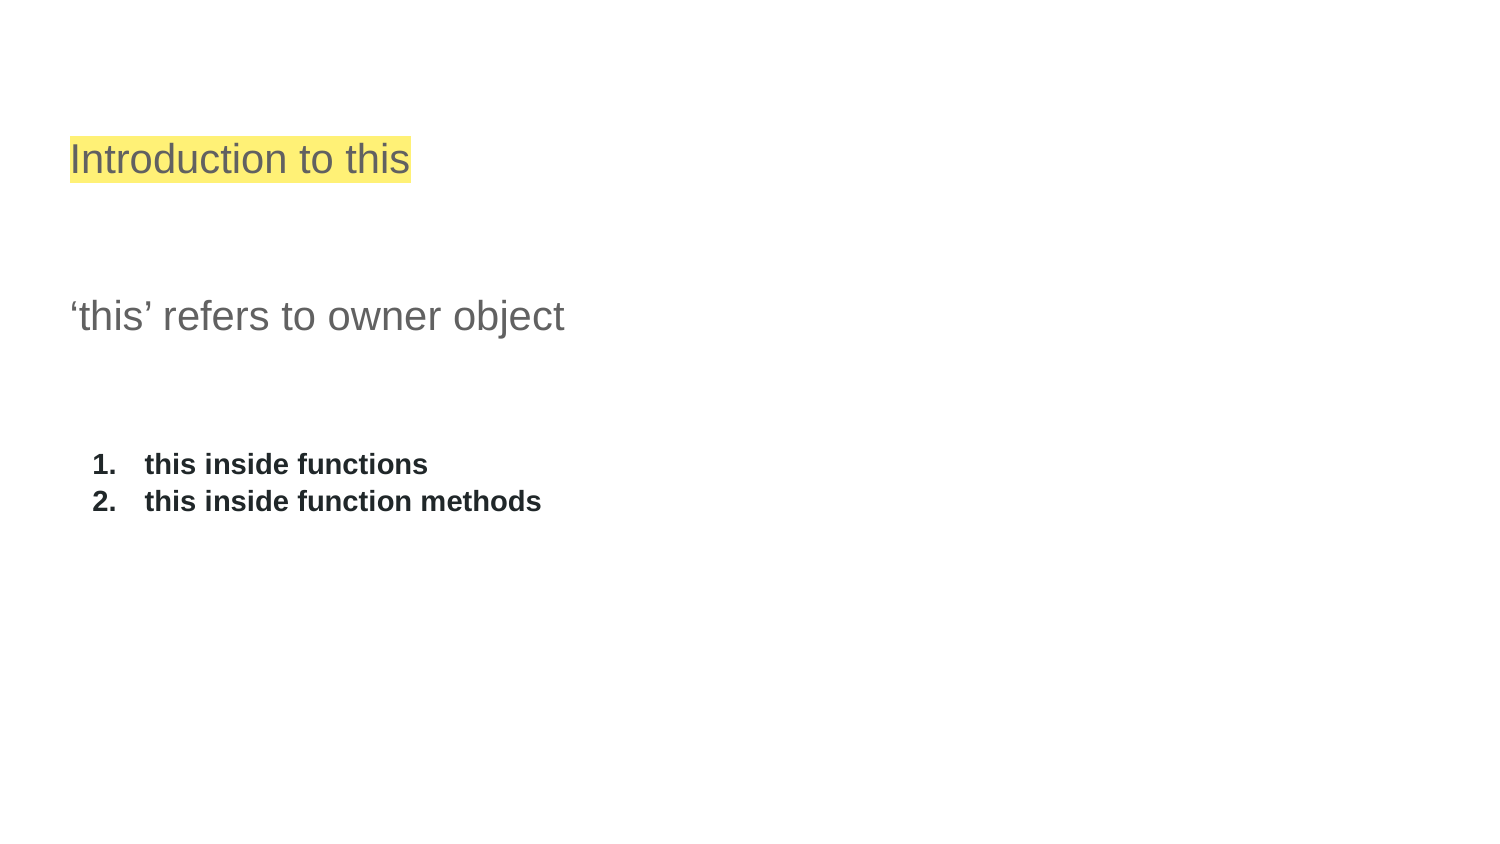

Introduction to this

‘this’ refers to owner object

this inside functions
this inside function methods